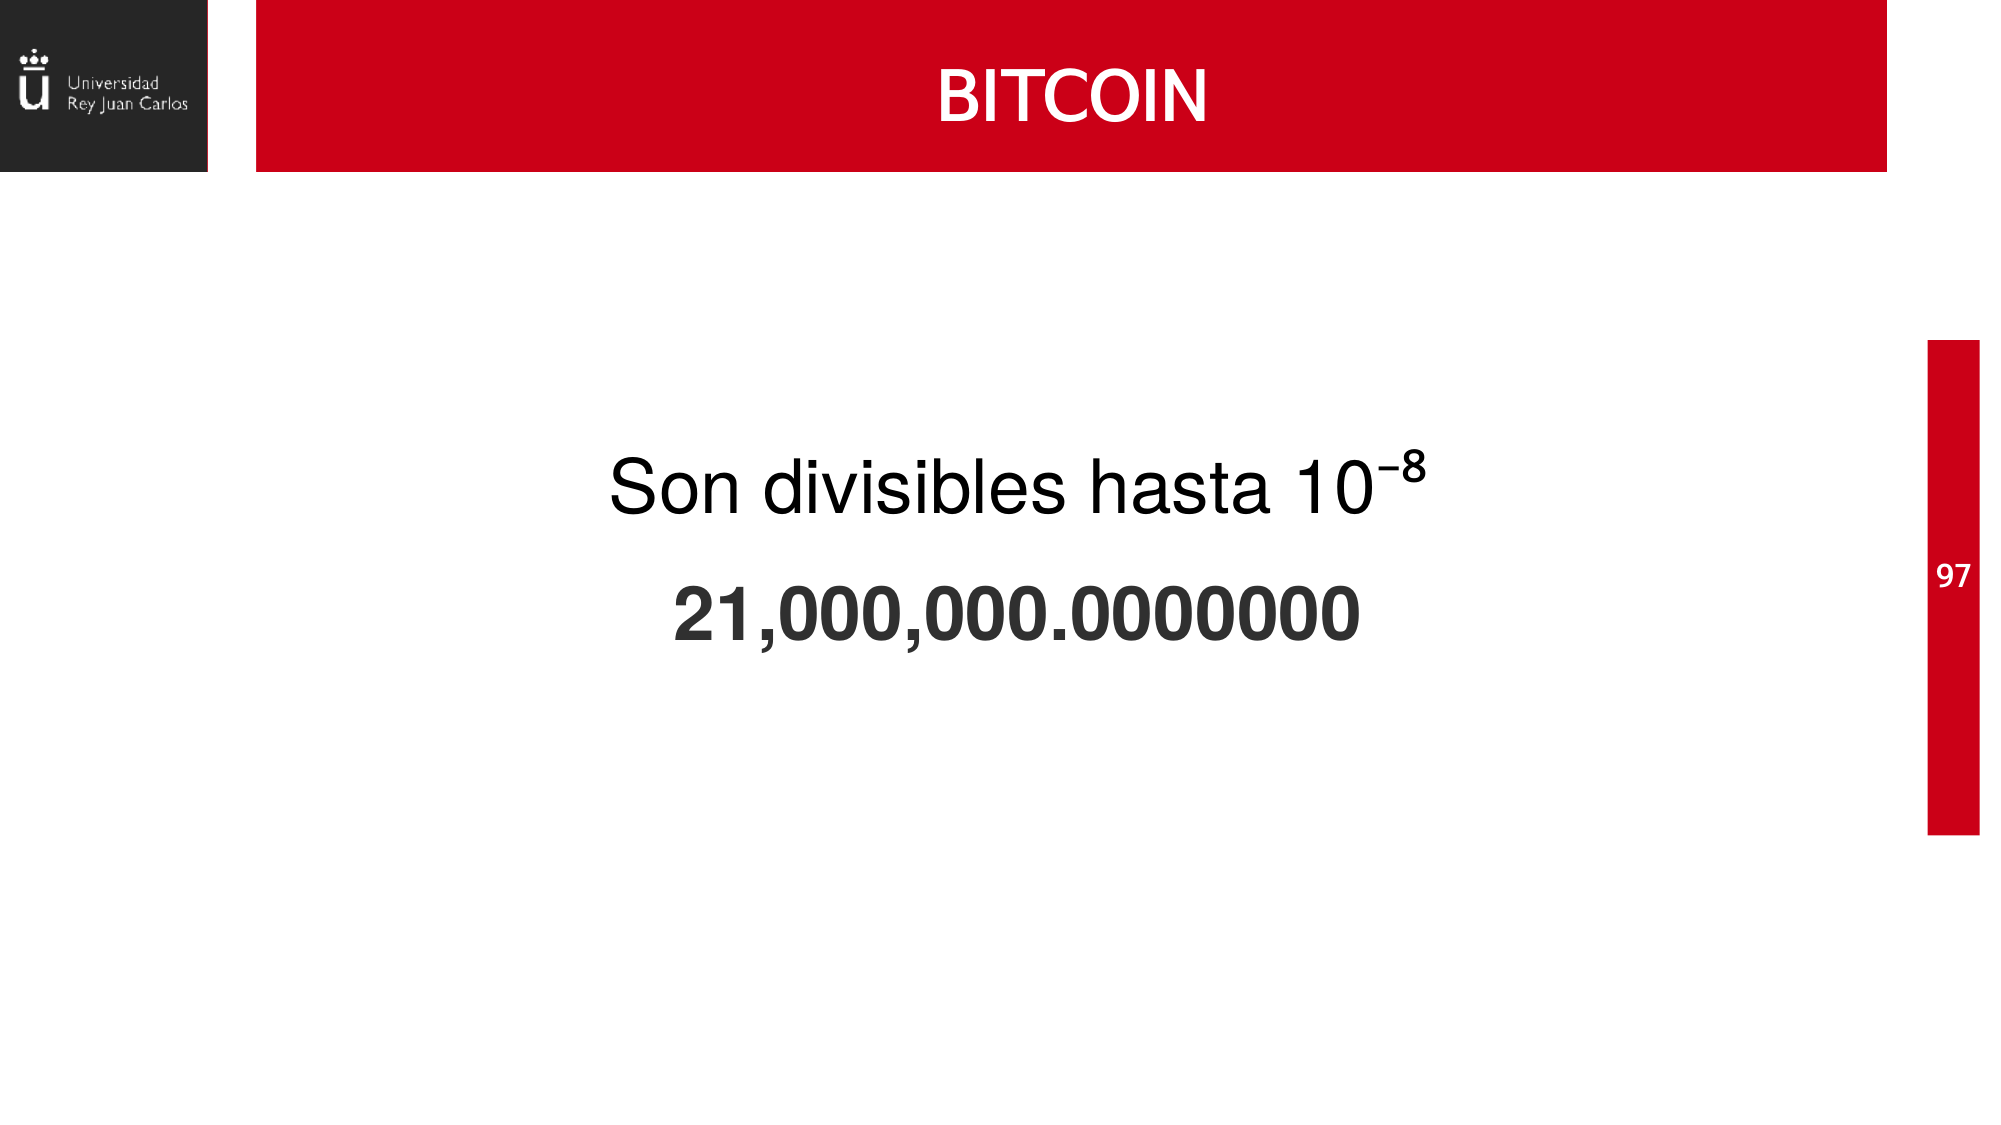

# BITCOIN
Son divisibles hasta 10⁻⁸
21,000,000.0000000
97